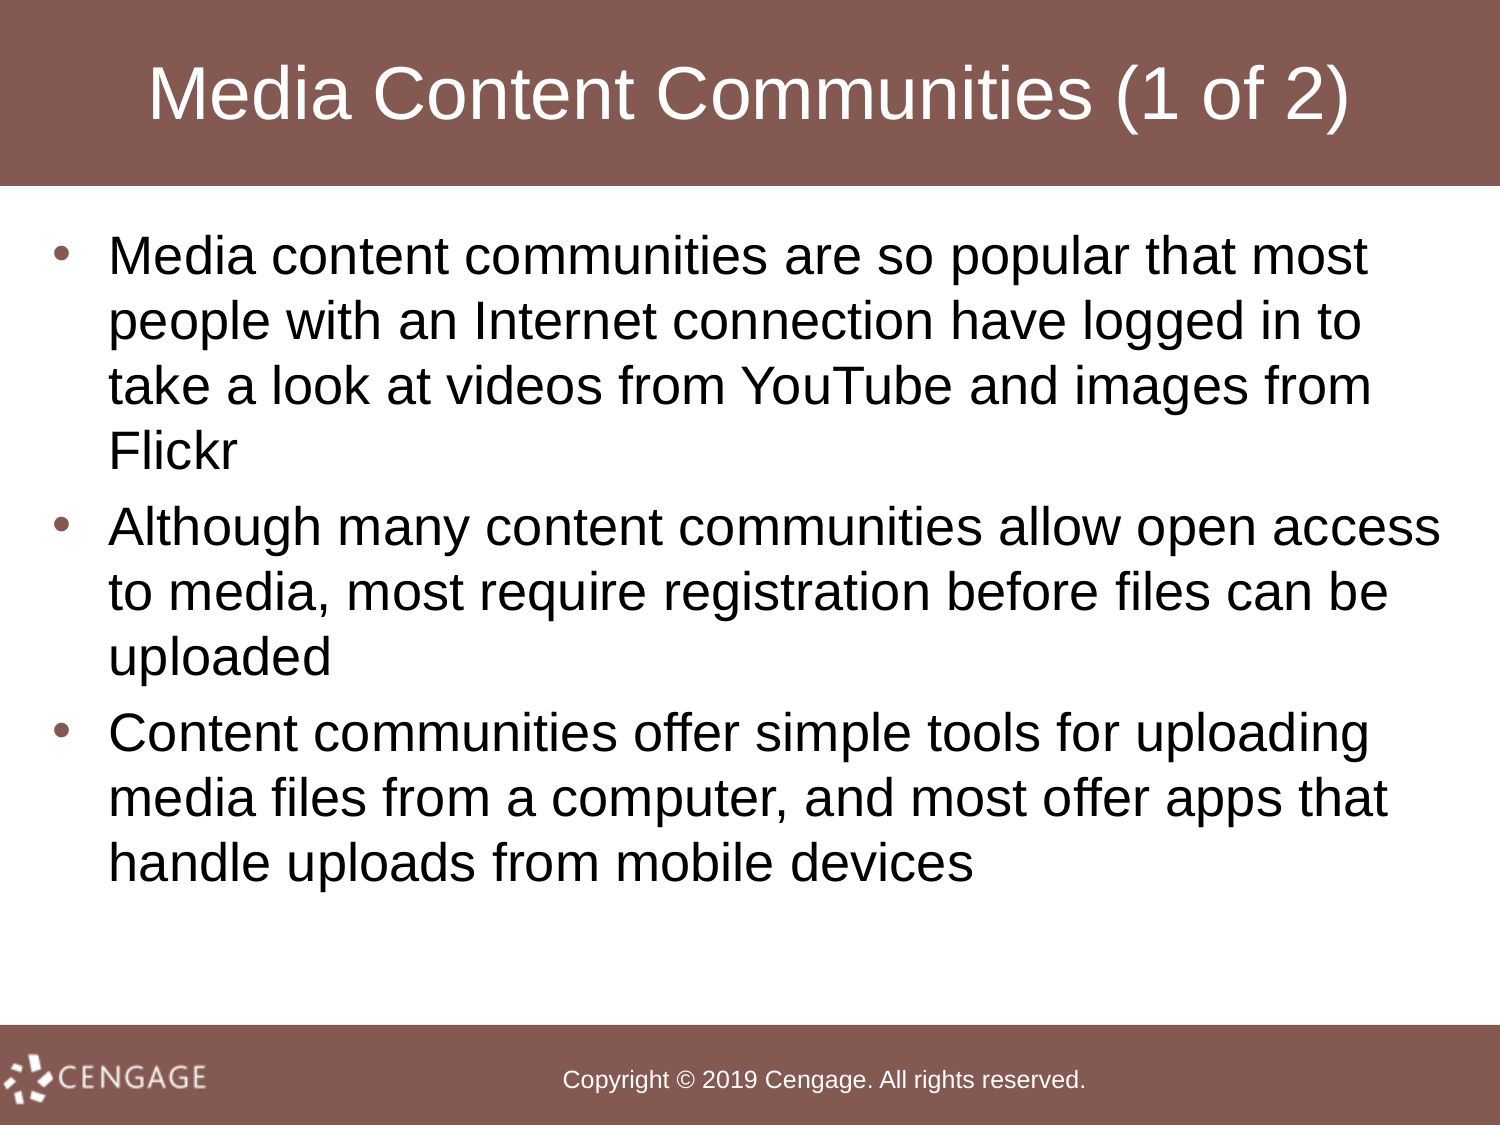

# Media Content Communities (1 of 2)
Media content communities are so popular that most people with an Internet connection have logged in to take a look at videos from YouTube and images from Flickr
Although many content communities allow open access to media, most require registration before files can be uploaded
Content communities offer simple tools for uploading media files from a computer, and most offer apps that handle uploads from mobile devices